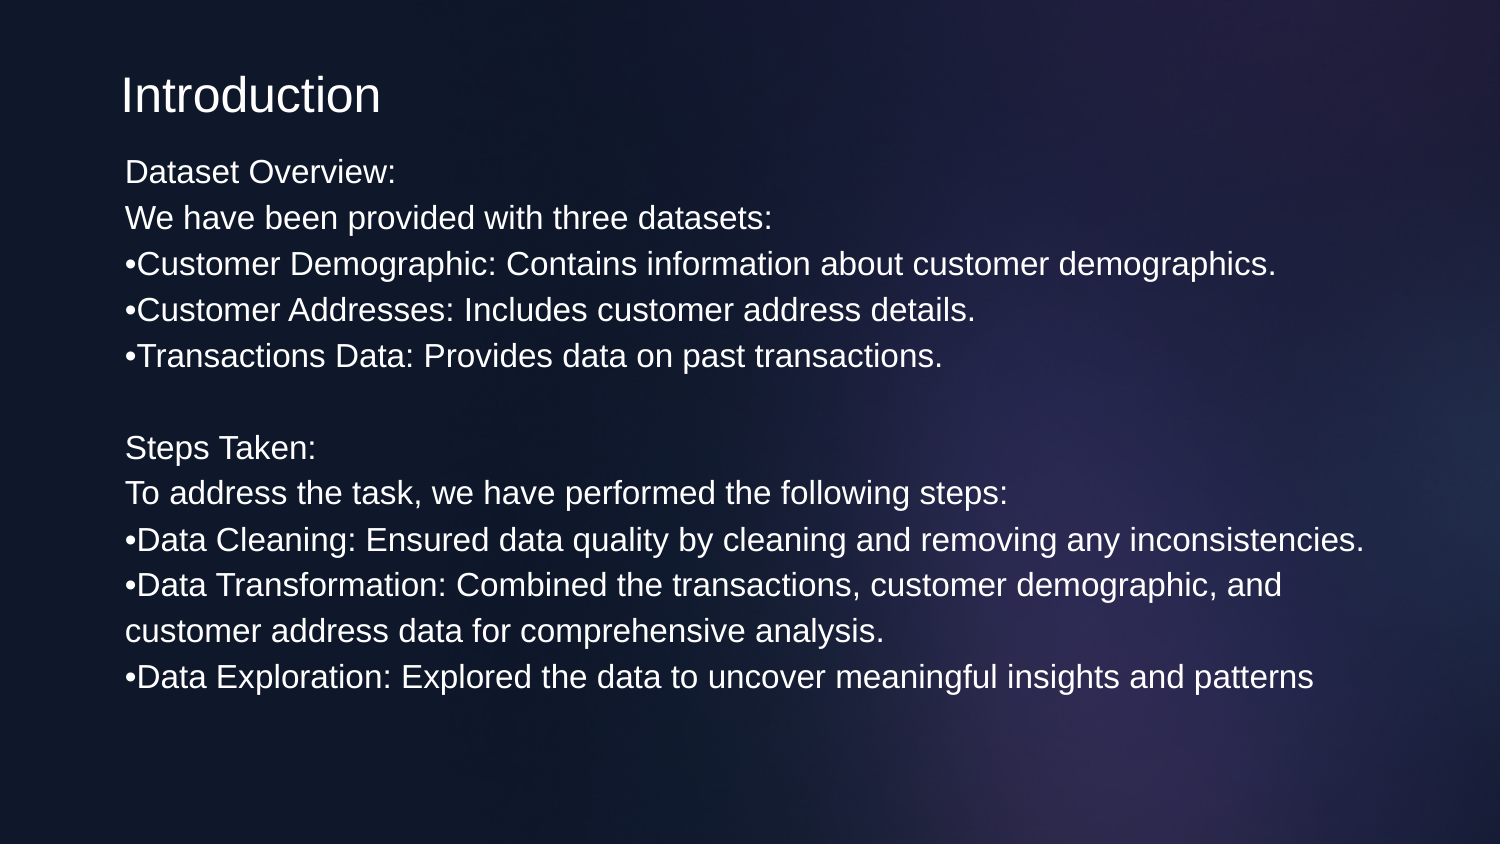

# Introduction
Dataset Overview:
We have been provided with three datasets:
•Customer Demographic: Contains information about customer demographics.
•Customer Addresses: Includes customer address details.
•Transactions Data: Provides data on past transactions.

Steps Taken:
To address the task, we have performed the following steps:
•Data Cleaning: Ensured data quality by cleaning and removing any inconsistencies.
•Data Transformation: Combined the transactions, customer demographic, and customer address data for comprehensive analysis.
•Data Exploration: Explored the data to uncover meaningful insights and patterns